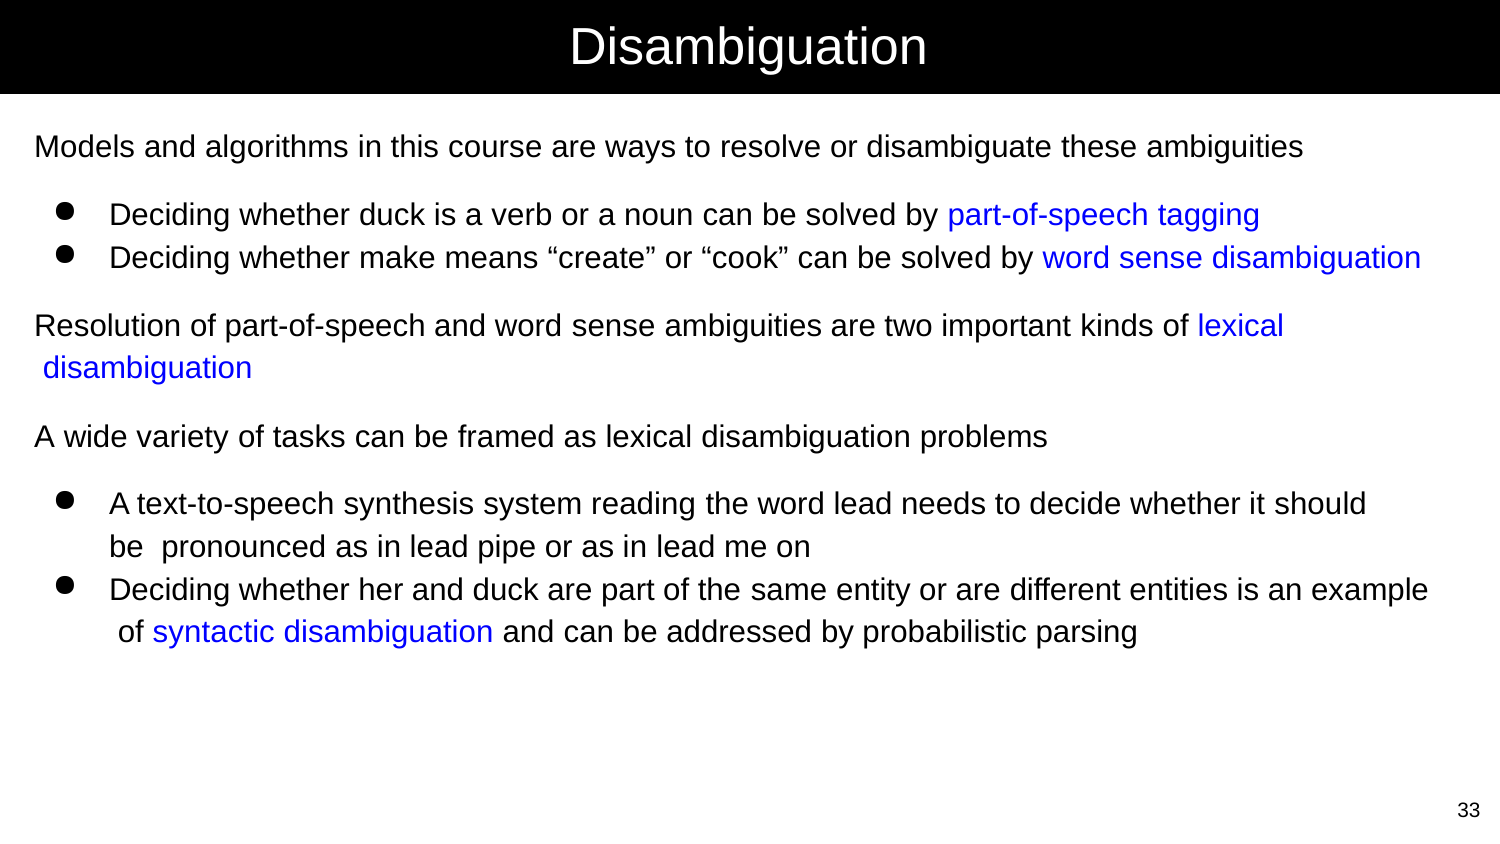

# Disambiguation
Models and algorithms in this course are ways to resolve or disambiguate these ambiguities
Deciding whether duck is a verb or a noun can be solved by part-of-speech tagging
Deciding whether make means “create” or “cook” can be solved by word sense disambiguation
Resolution of part-of-speech and word sense ambiguities are two important kinds of lexical  disambiguation
A wide variety of tasks can be framed as lexical disambiguation problems
A text-to-speech synthesis system reading the word lead needs to decide whether it should be  pronounced as in lead pipe or as in lead me on
Deciding whether her and duck are part of the same entity or are different entities is an example  of syntactic disambiguation and can be addressed by probabilistic parsing
33